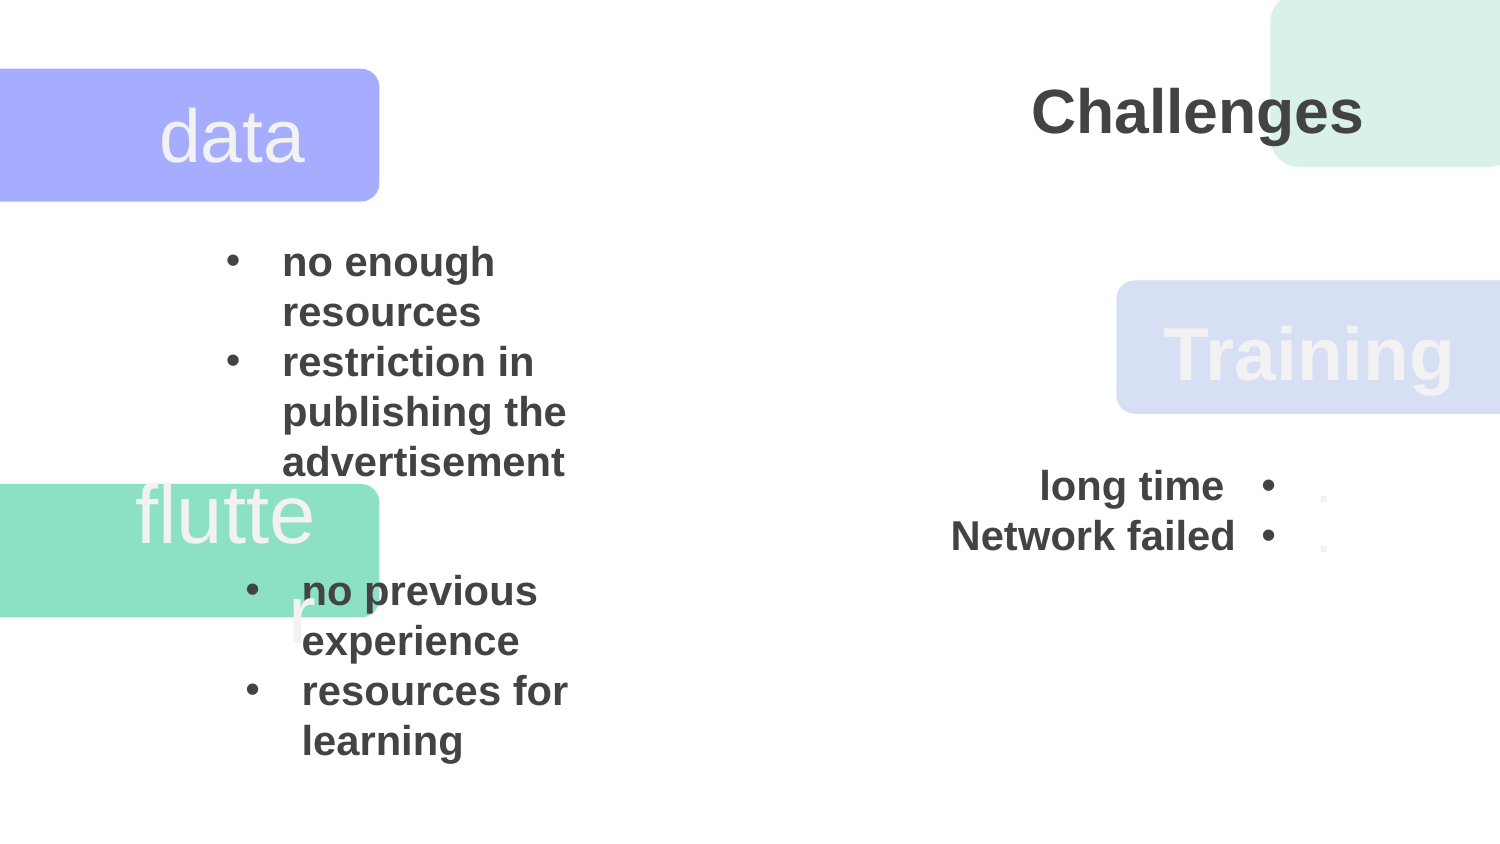

Challenges
data
no enough resources
restriction in publishing the advertisement
# Training
long time
Network failed

.
.
flutter
no previous experience
resources for learning